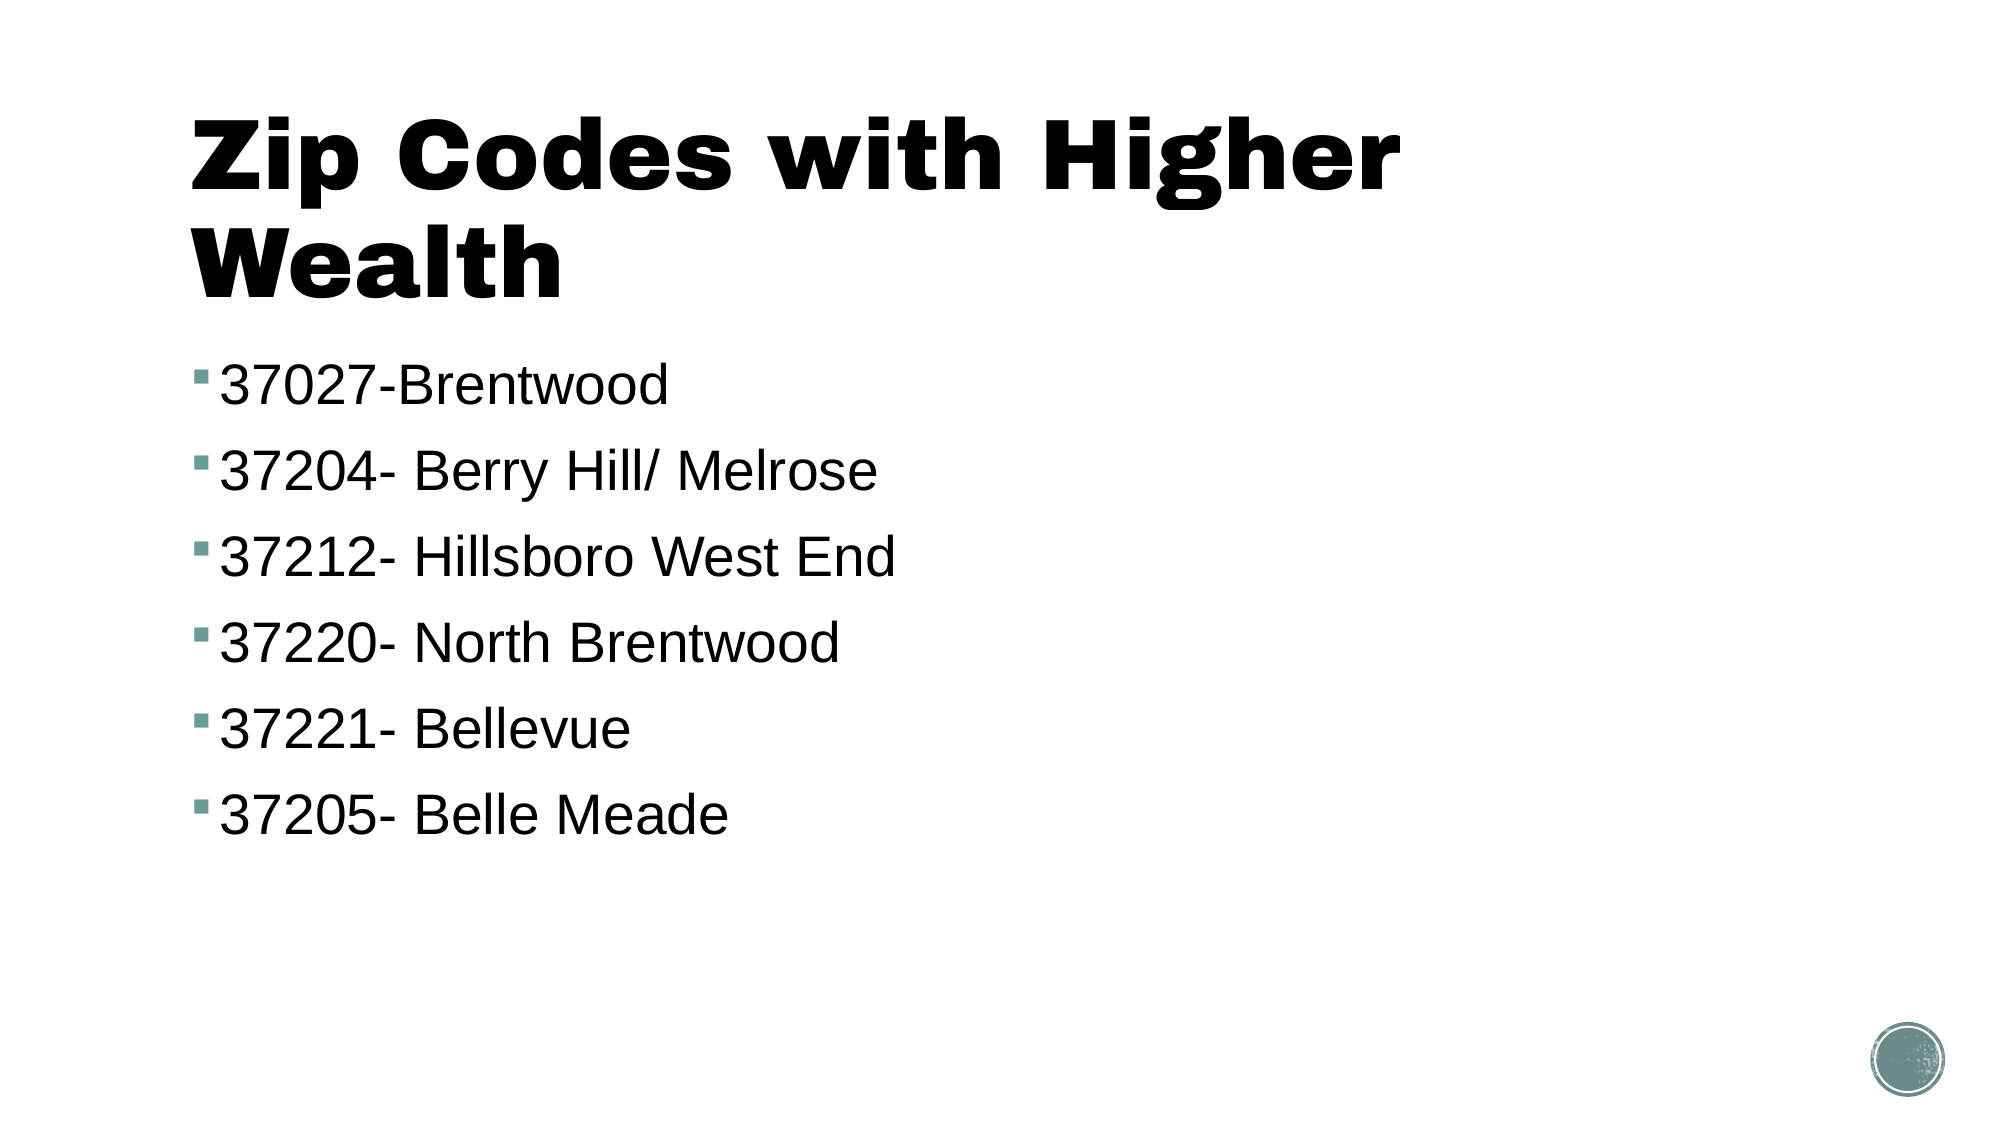

# Zip Codes with Higher Wealth
37027-Brentwood
37204- Berry Hill/ Melrose
37212- Hillsboro West End
37220- North Brentwood
37221- Bellevue
37205- Belle Meade